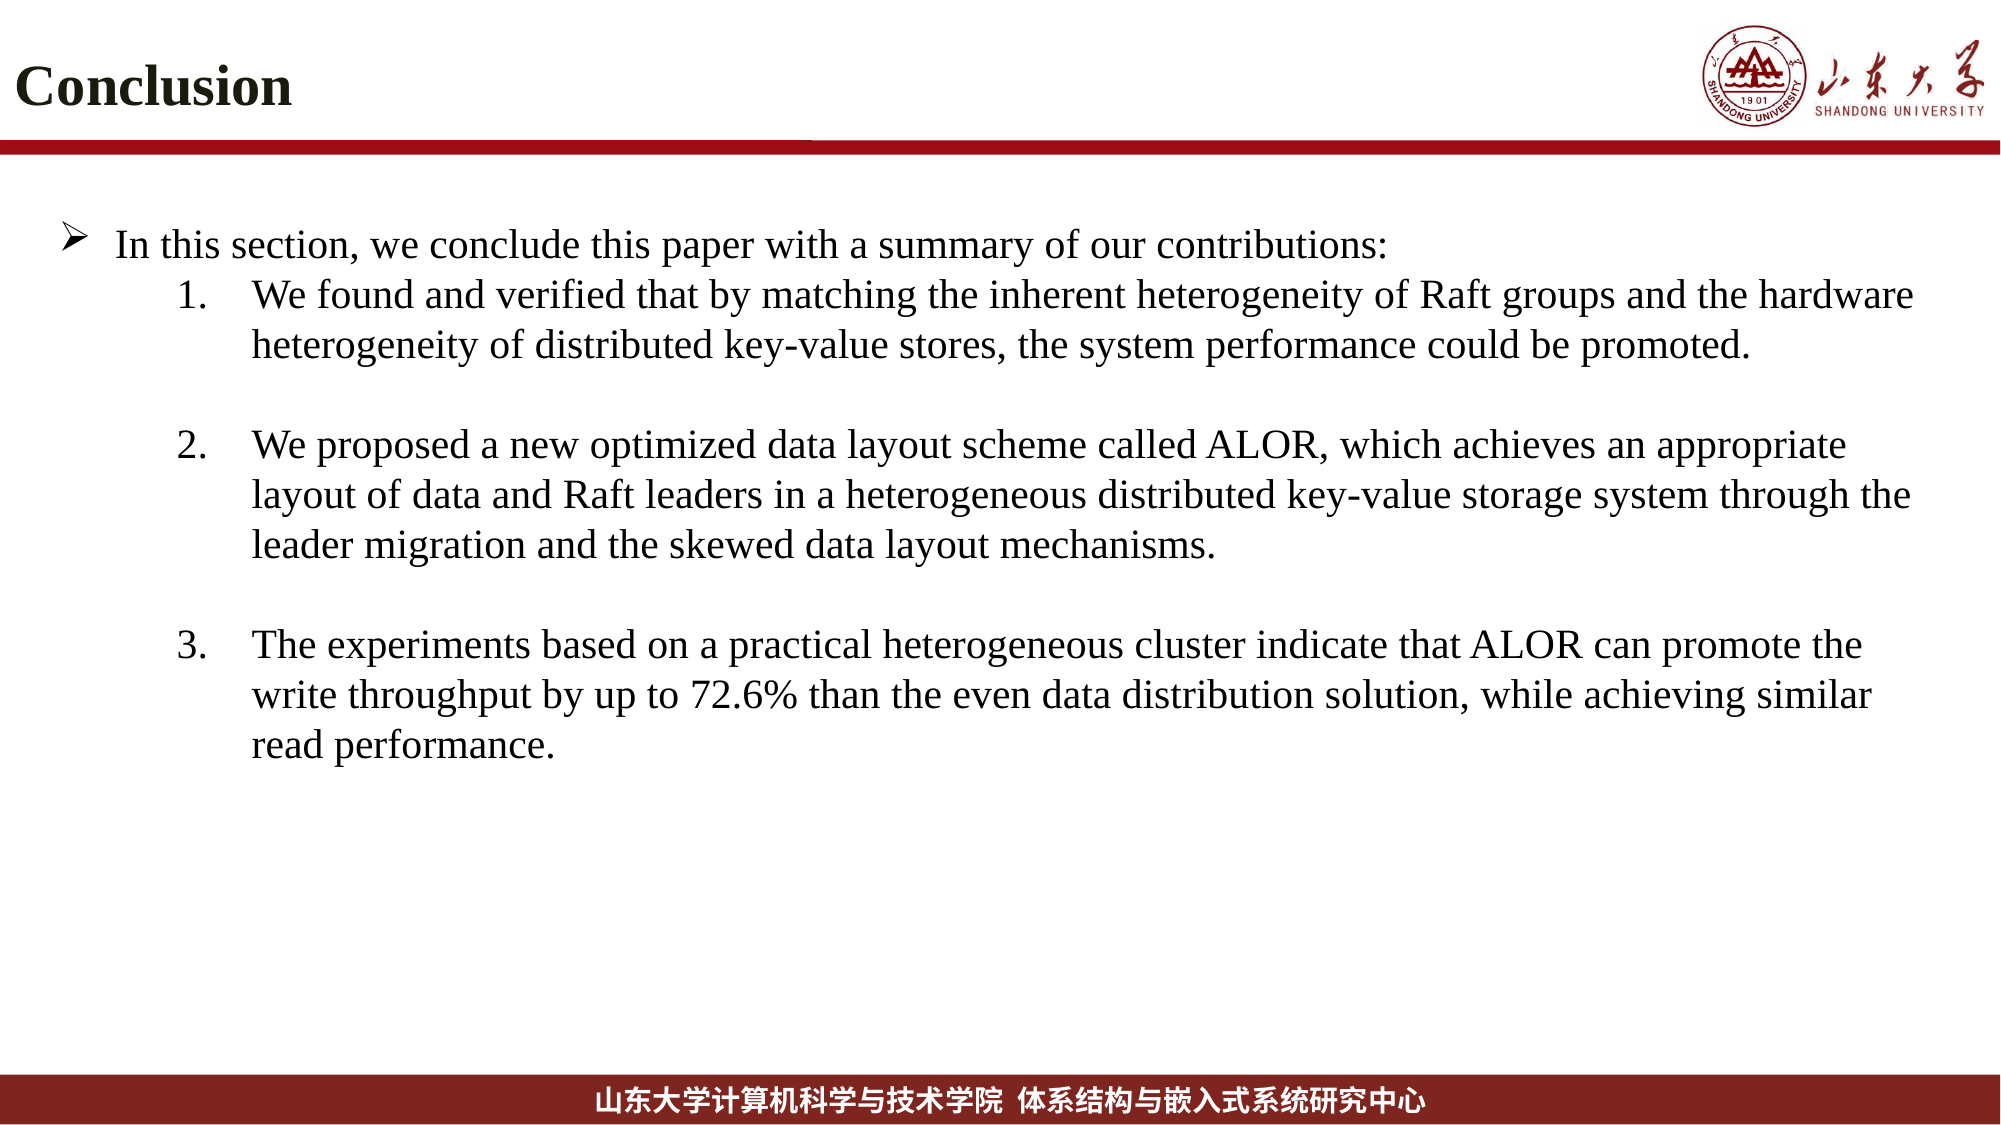

# Conclusion
In this section, we conclude this paper with a summary of our contributions:
We found and verified that by matching the inherent heterogeneity of Raft groups and the hardware heterogeneity of distributed key-value stores, the system performance could be promoted.

We proposed a new optimized data layout scheme called ALOR, which achieves an appropriate layout of data and Raft leaders in a heterogeneous distributed key-value storage system through the leader migration and the skewed data layout mechanisms.

The experiments based on a practical heterogeneous cluster indicate that ALOR can promote the write throughput by up to 72.6% than the even data distribution solution, while achieving similar read performance.